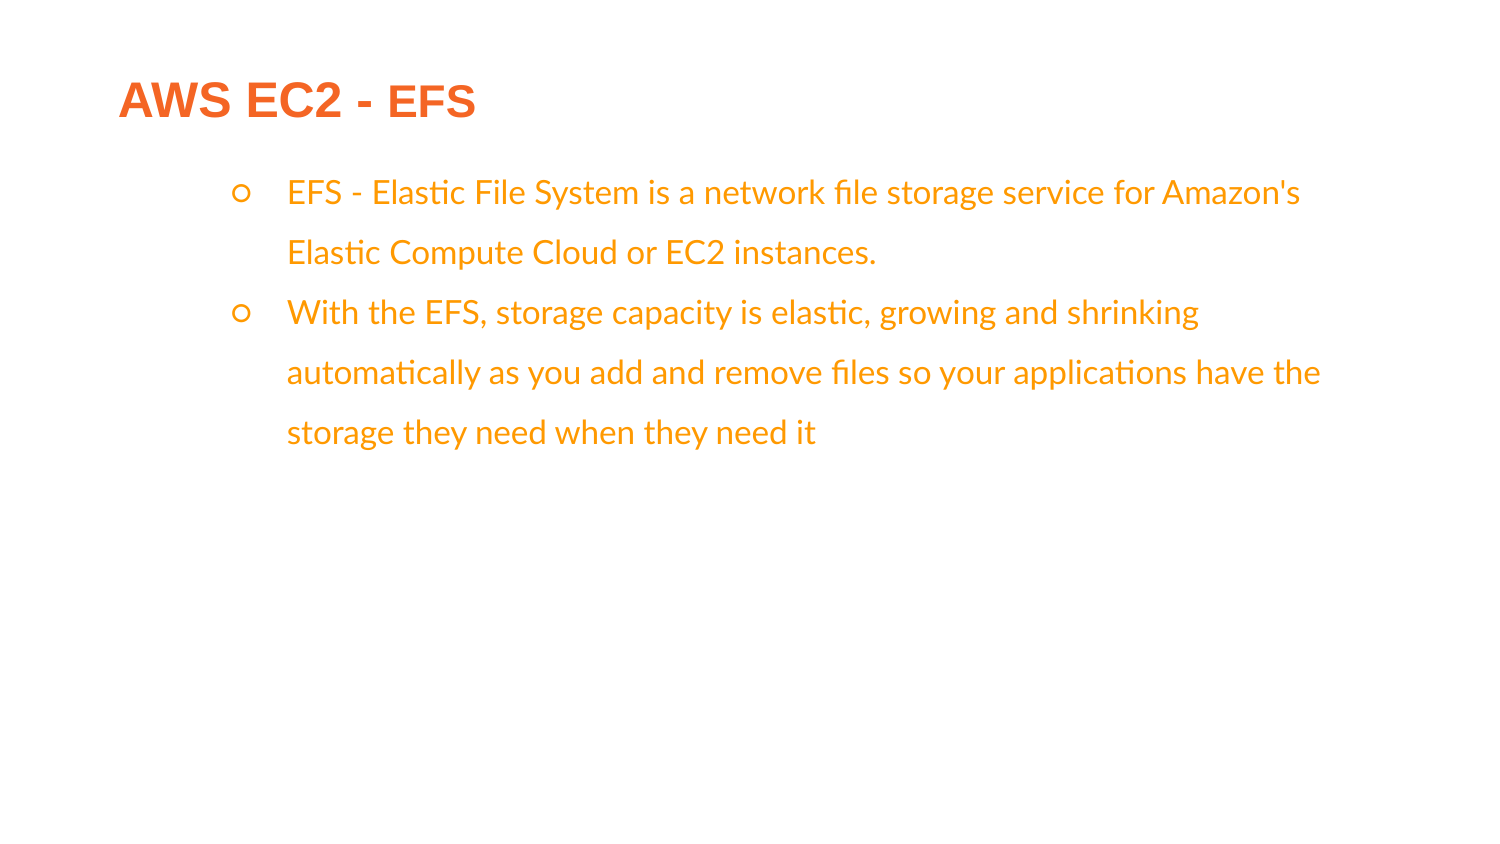

AWS EC2 - EFS
EFS - Elastic File System is a network file storage service for Amazon's Elastic Compute Cloud or EC2 instances.
With the EFS, storage capacity is elastic, growing and shrinking automatically as you add and remove files so your applications have the storage they need when they need it